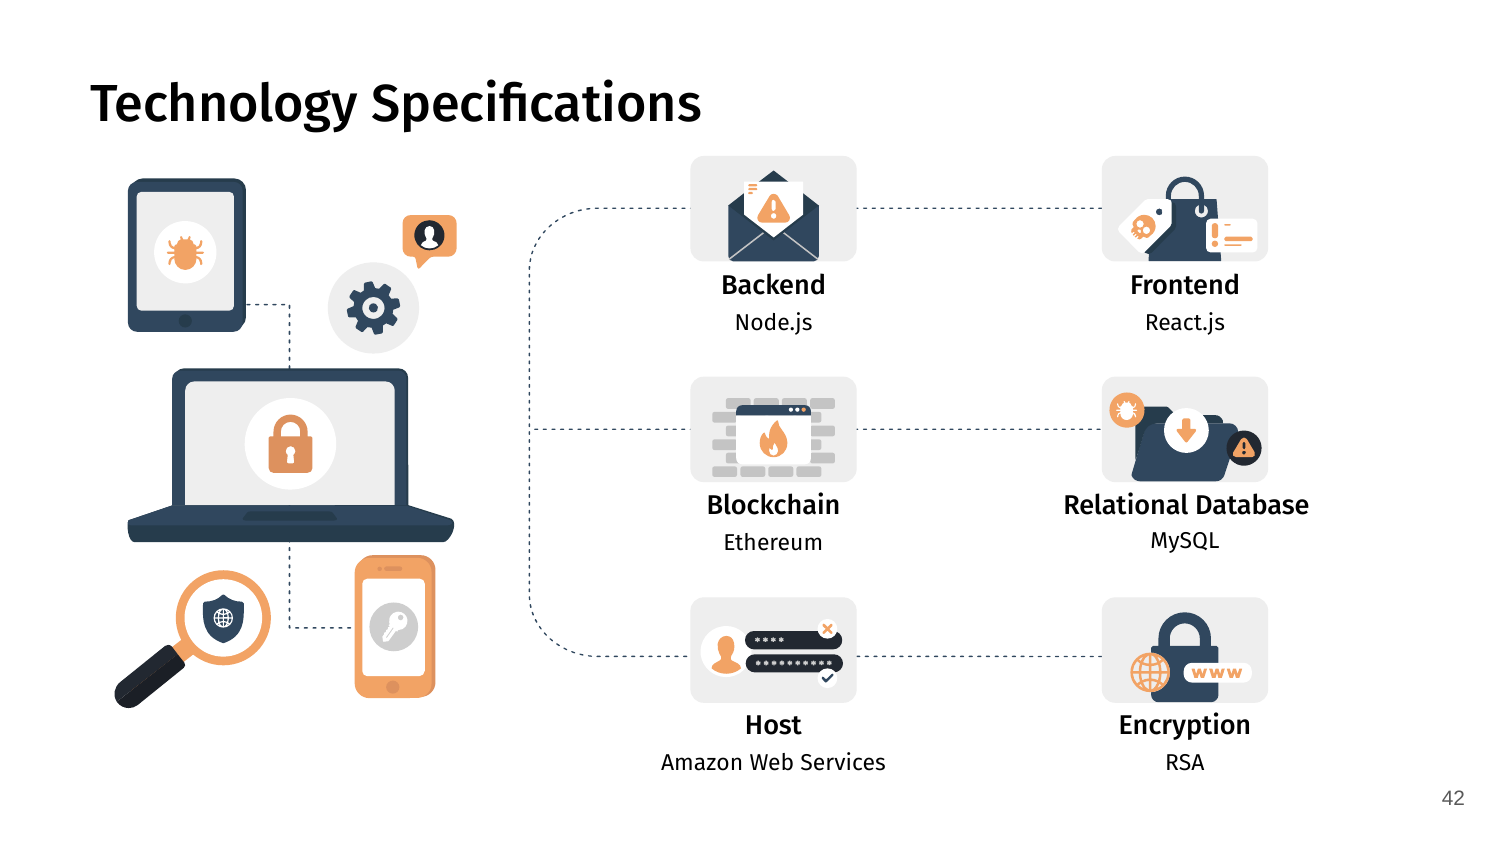

Technology Specifications

Backend
Frontend
Node.js
React.js

Relational Database
Blockchain
MySQL
Ethereum

Host
Encryption
Amazon Web Services
RSA
42